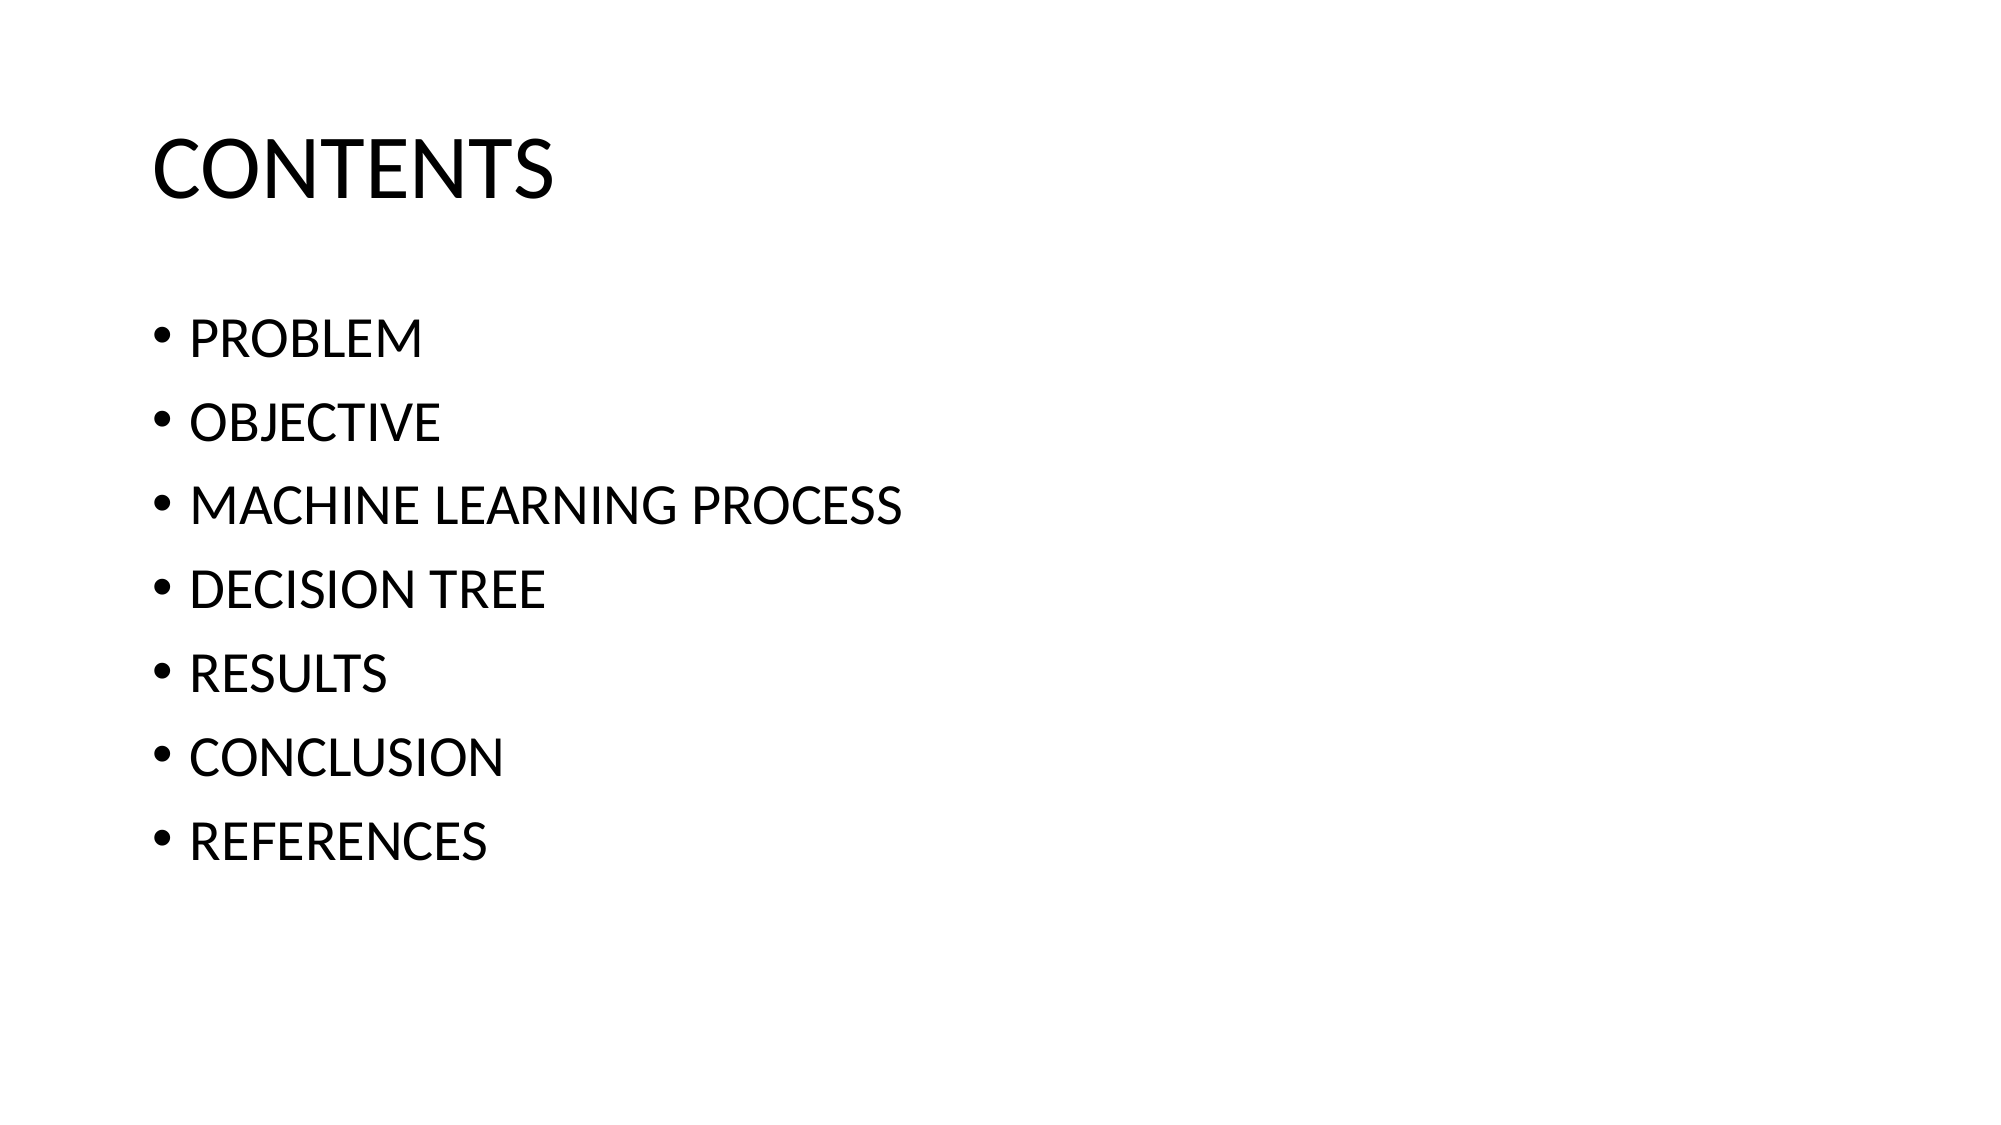

# CONTENTS
PROBLEM
OBJECTIVE
MACHINE LEARNING PROCESS
DECISION TREE
RESULTS
CONCLUSION
REFERENCES